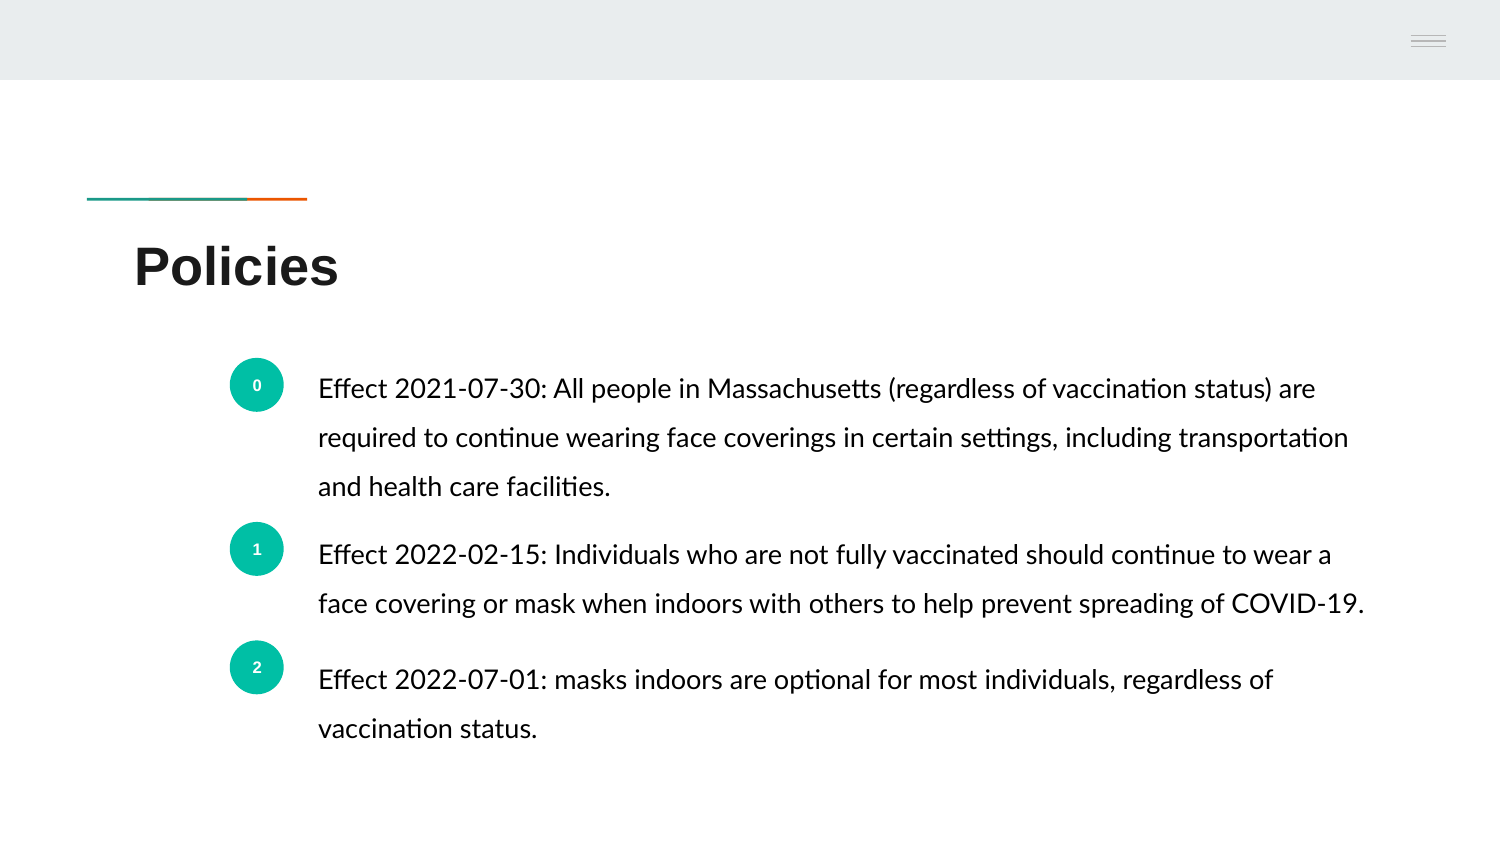

# Policies
Effect 2021-07-30: All people in Massachusetts (regardless of vaccination status) are required to continue wearing face coverings in certain settings, including transportation and health care facilities.
0
Effect 2022-02-15: Individuals who are not fully vaccinated should continue to wear a face covering or mask when indoors with others to help prevent spreading of COVID-19.

1
Effect 2022-07-01: masks indoors are optional for most individuals, regardless of vaccination status.

2